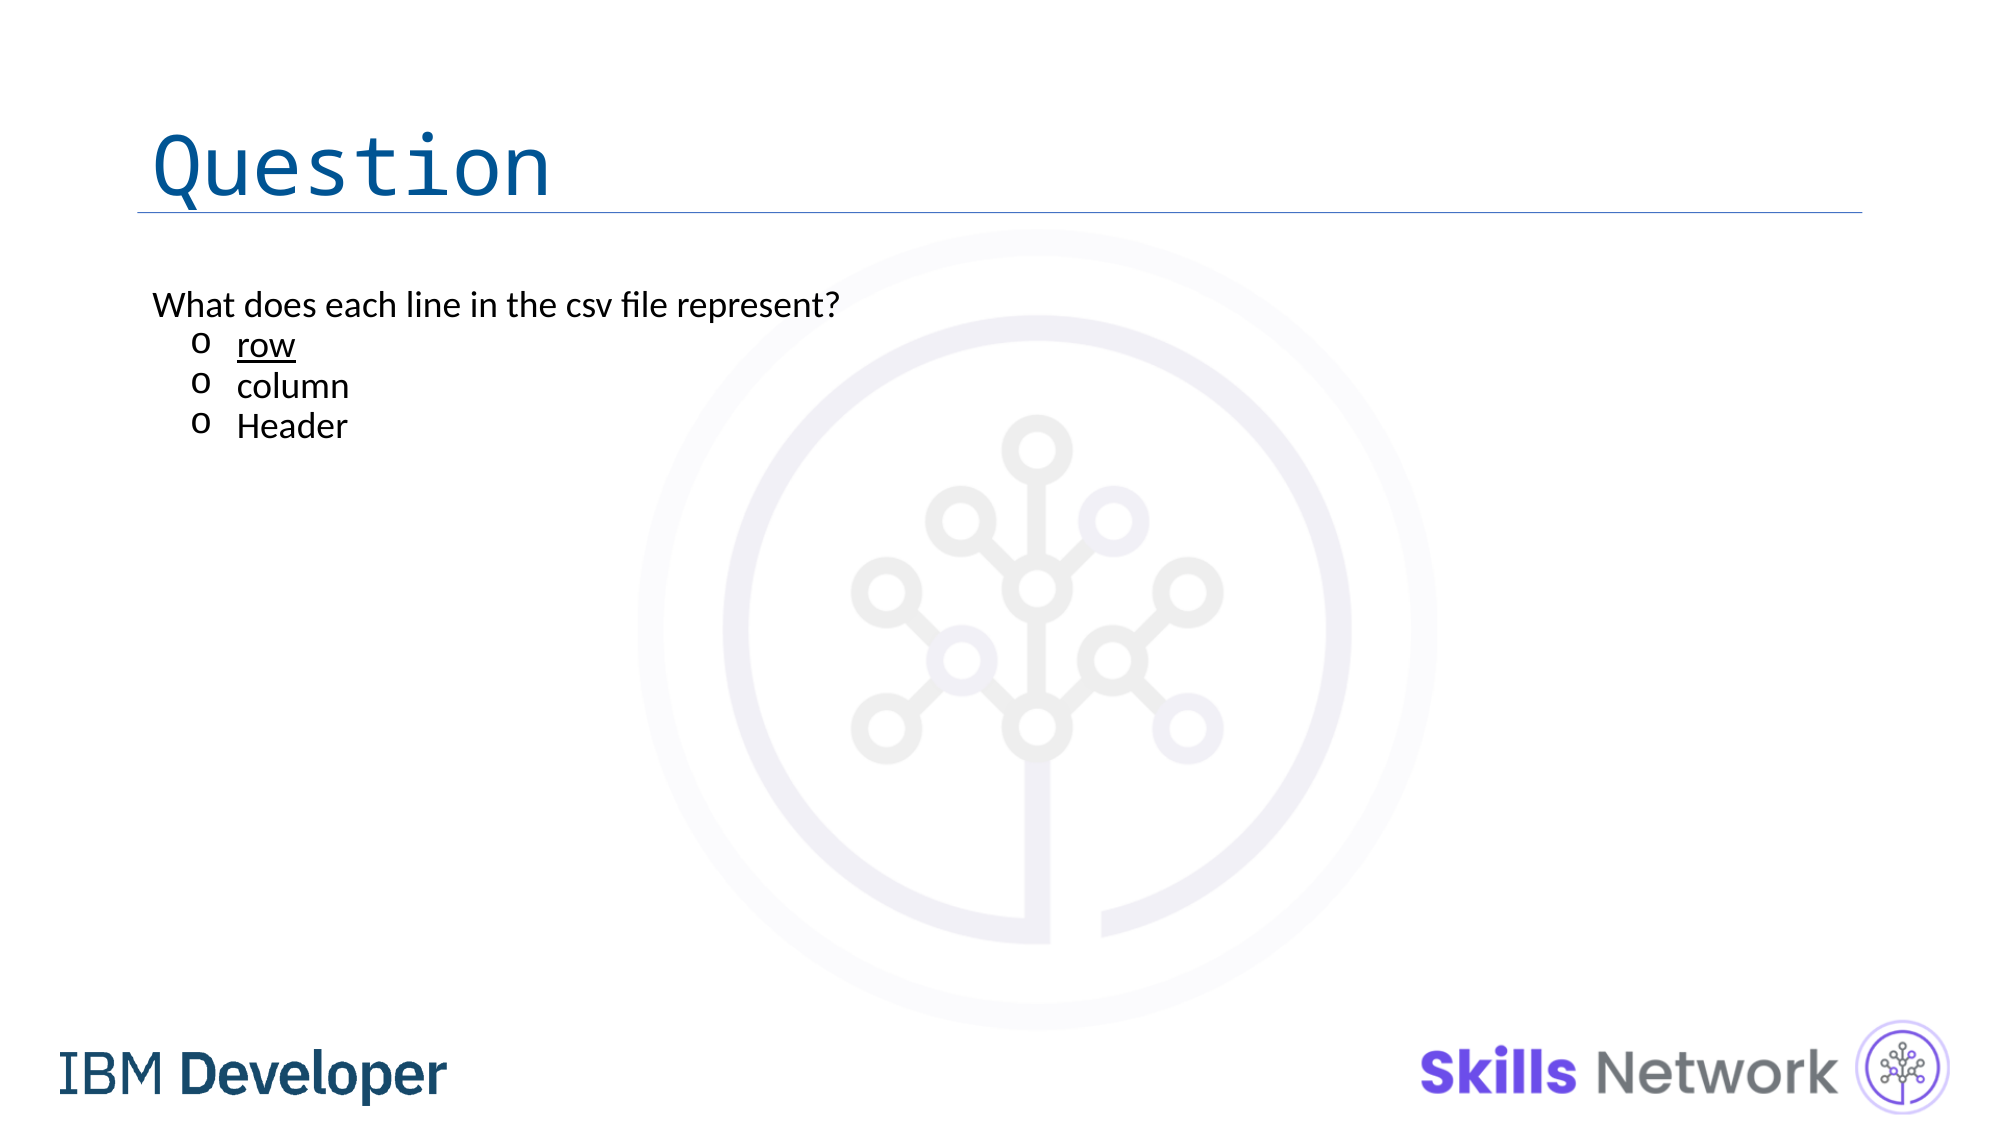

# Question
What does each line in the csv file represent?
row
column
Header